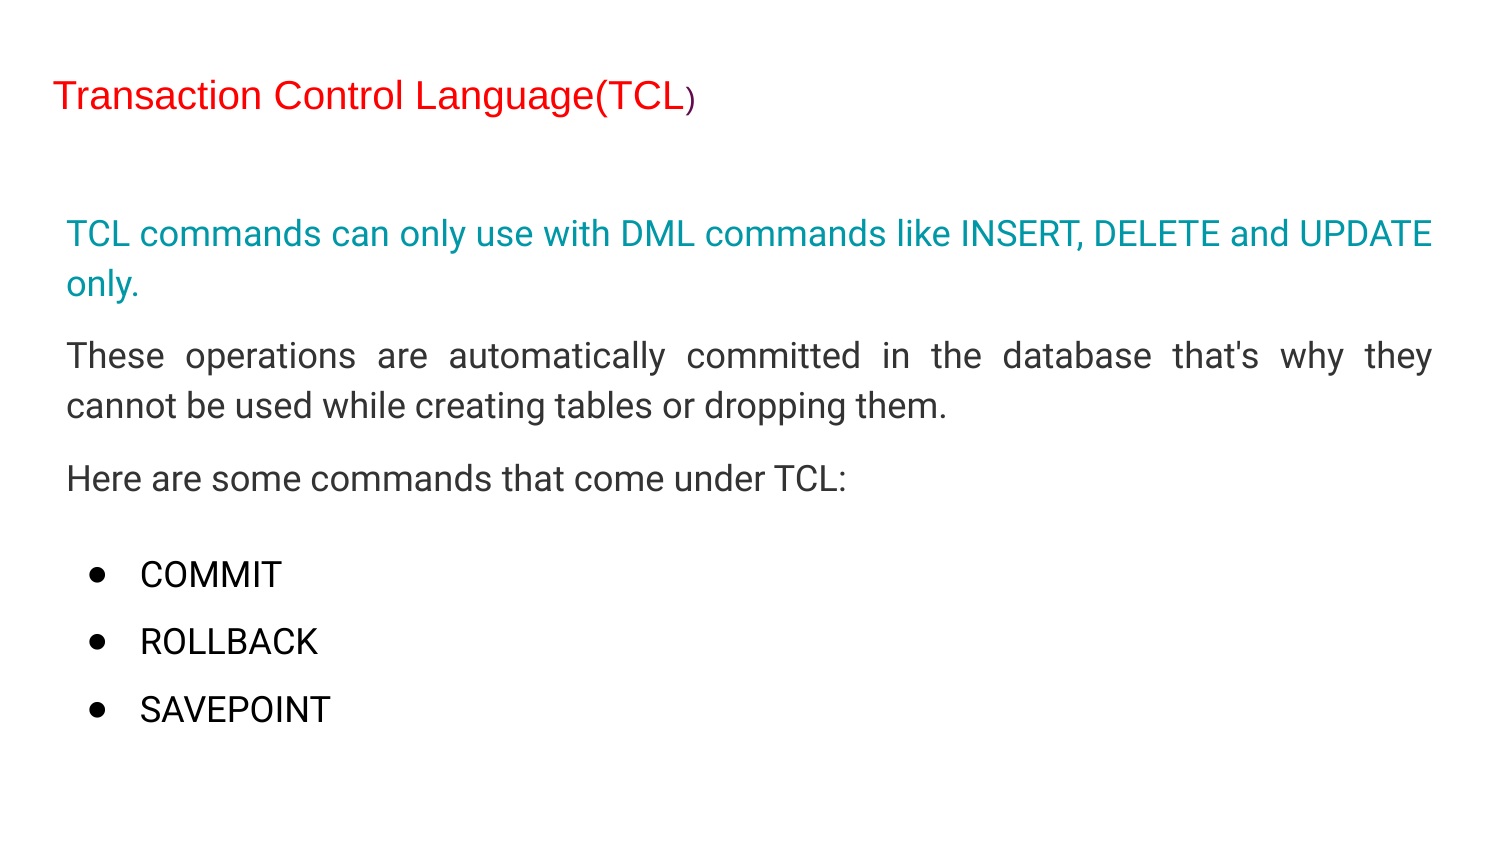

# Transaction Control Language(TCL)

TCL commands can only use with DML commands like INSERT, DELETE and UPDATE only.
These operations are automatically committed in the database that's why they cannot be used while creating tables or dropping them.
Here are some commands that come under TCL:
COMMIT
ROLLBACK
SAVEPOINT